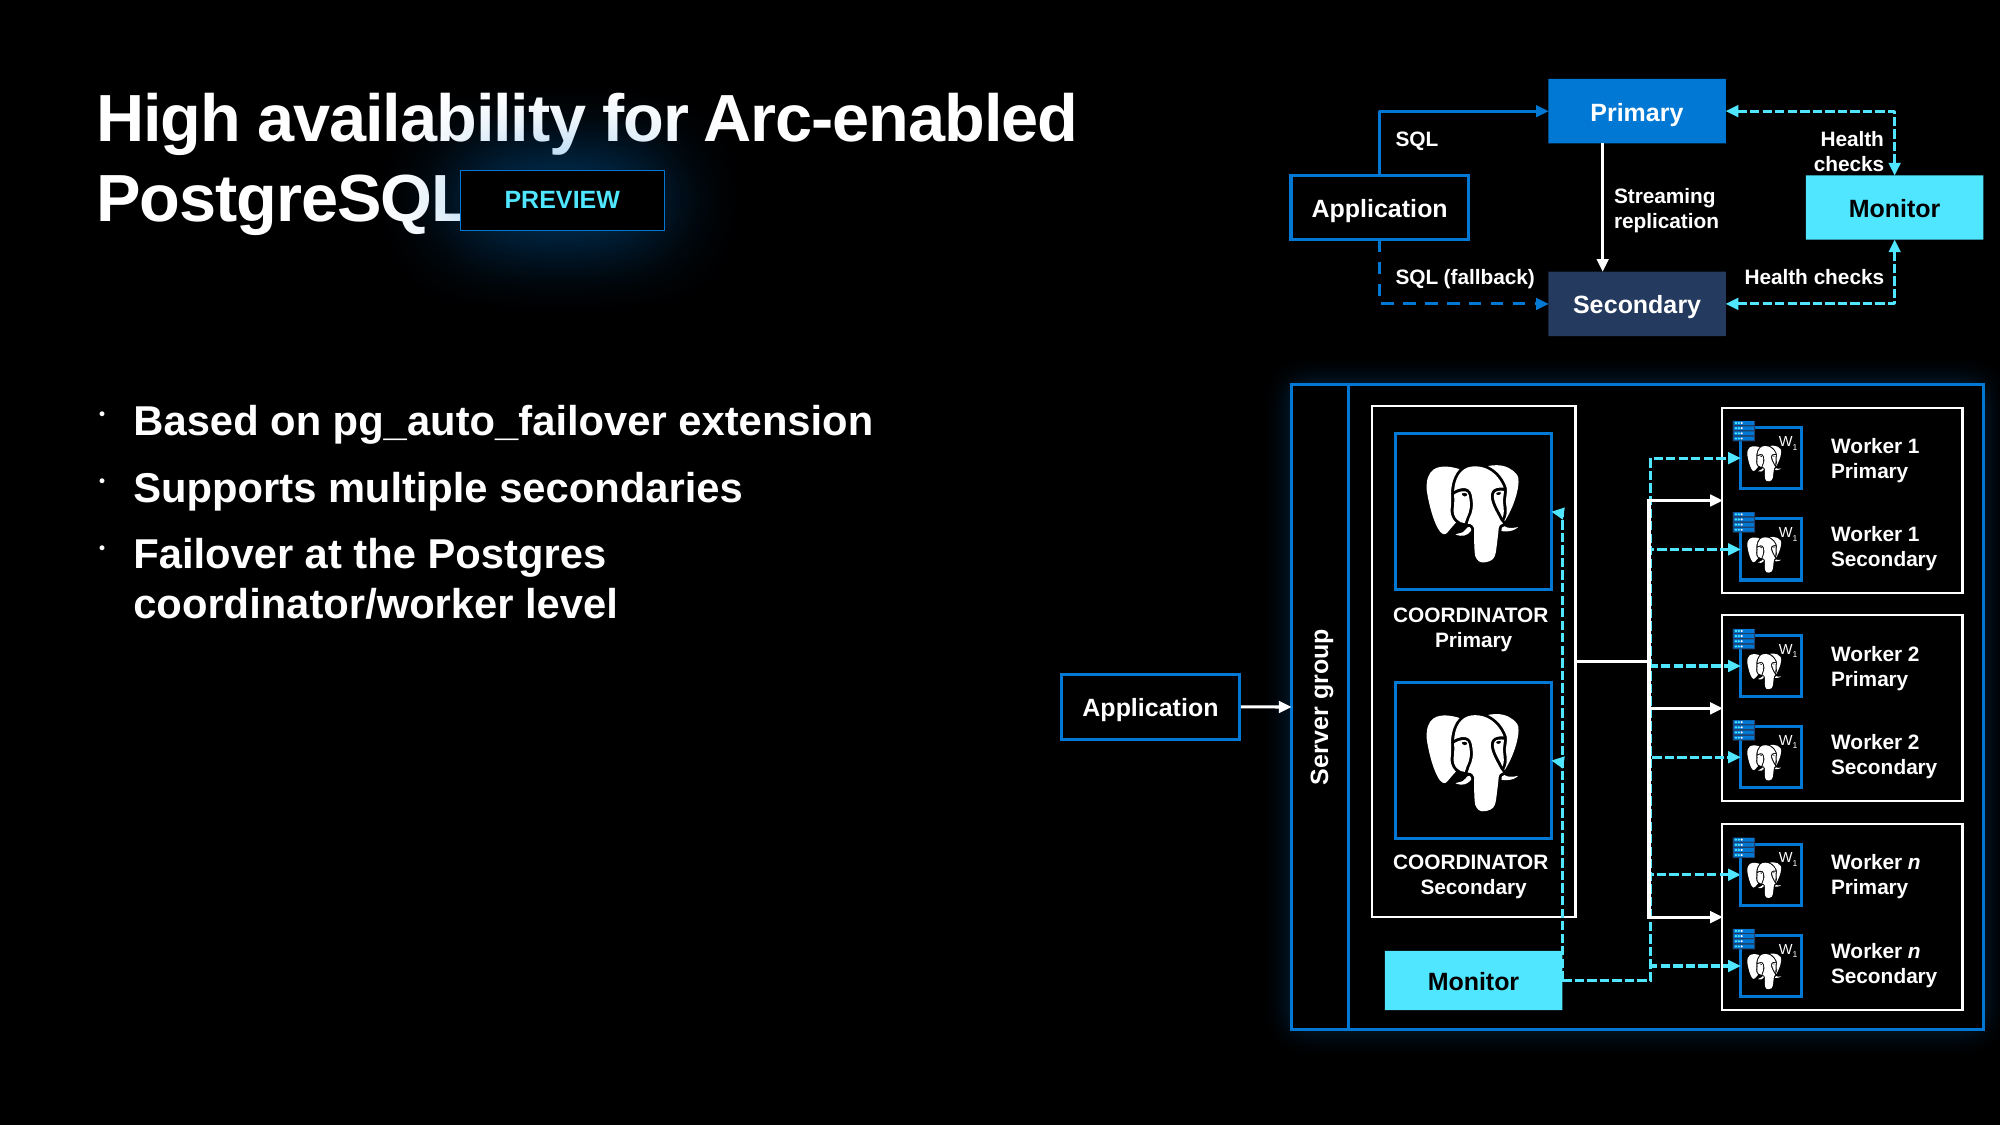

# High availability for Arc-enabled PostgreSQL
Primary
SQL
Health checks
Application
Monitor
Streaming replication
SQL (fallback)
Health checks
Secondary
PREVIEW

W1

Worker 1 Primary

W1

Worker 1 Secondary
COORDINATOR
Primary

W1

Worker 2 Primary
Application
Server group

W1

Worker 2 Secondary

W1

COORDINATOR
Secondary
Worker n Primary

W1

Worker n Secondary
Monitor
Based on pg_auto_failover extension
Supports multiple secondaries
Failover at the Postgres coordinator/worker level